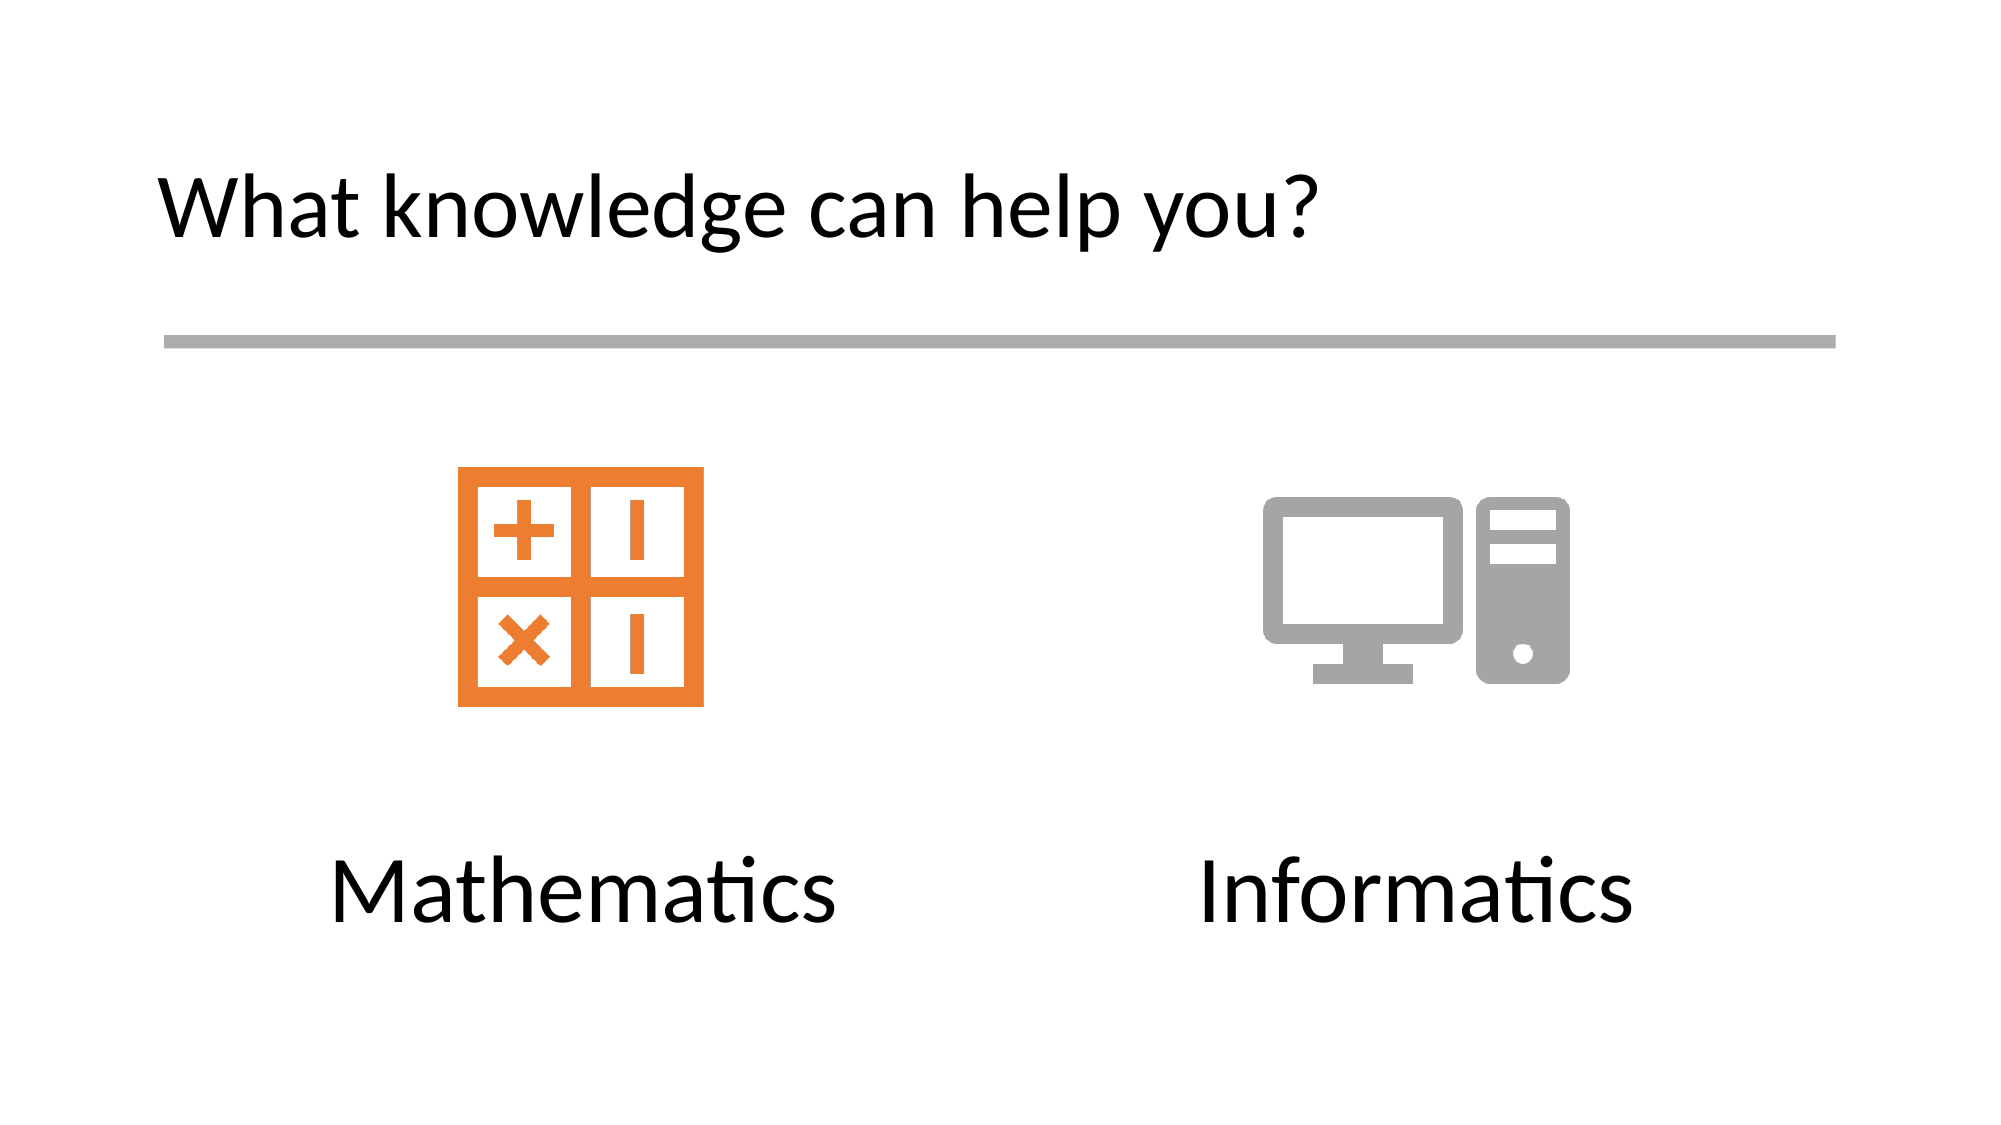

# What knowledge can help you?

Mathematics
Informatics